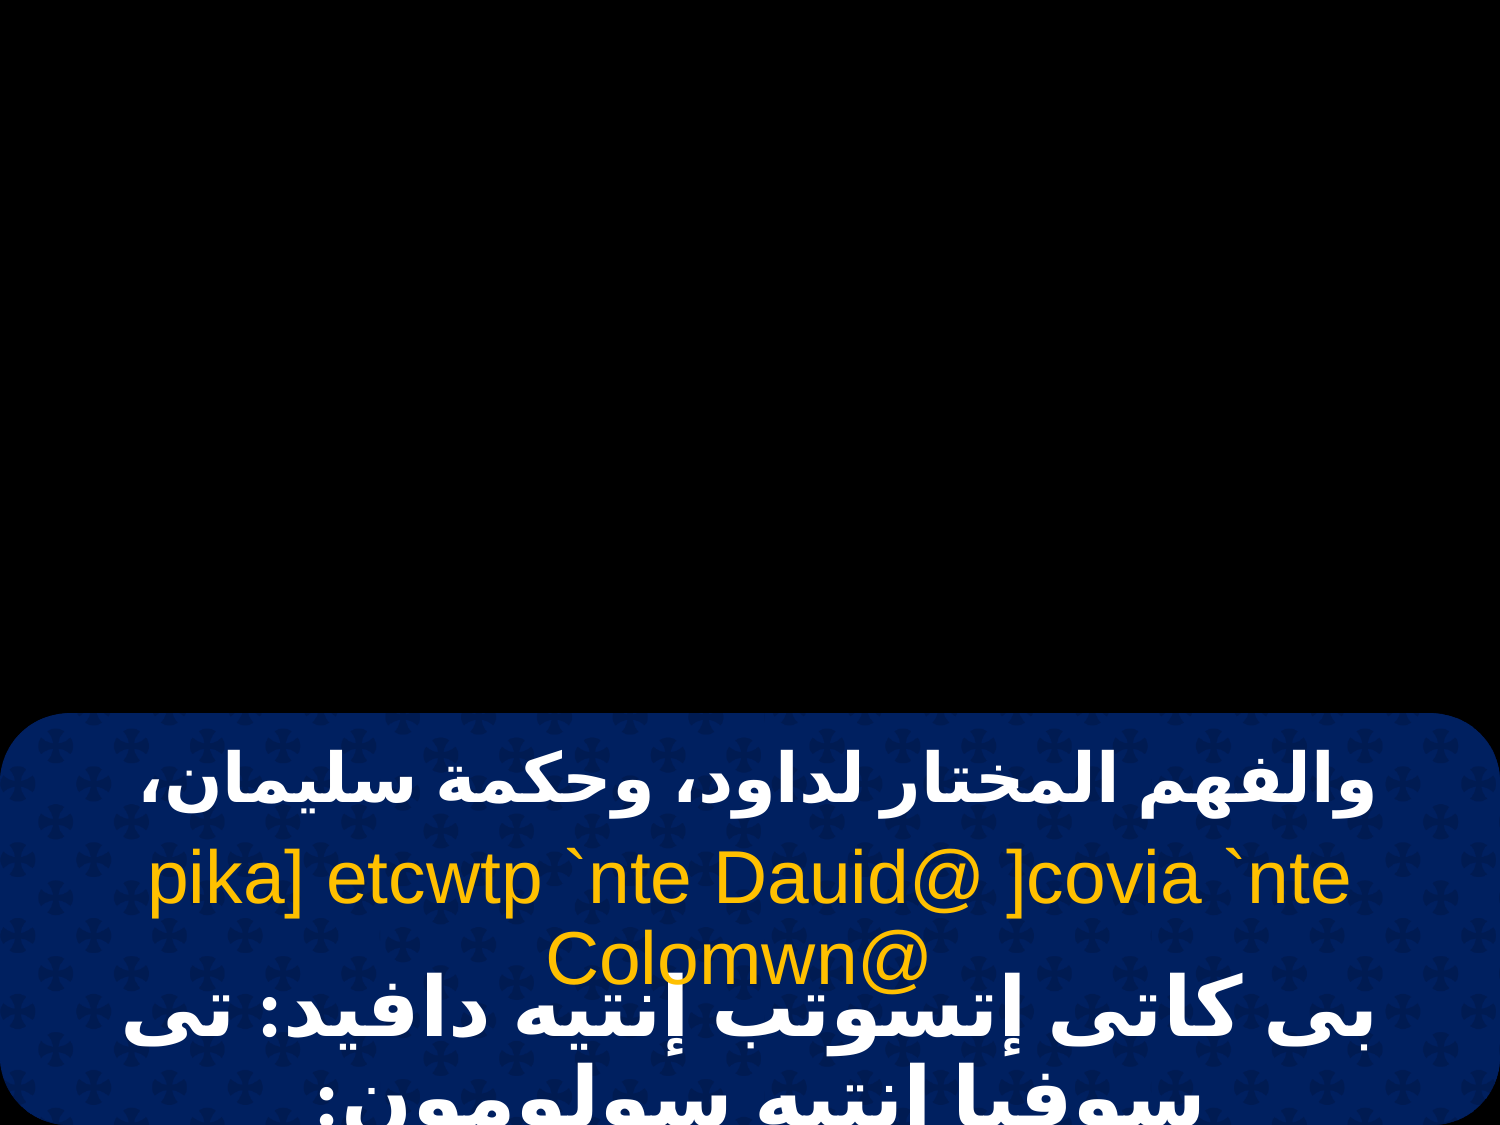

# والفهم المختار لداود، وحكمة سليمان،
pika] etcwtp `nte Dauid@ ]covia `nte Colomwn@
بى كاتى إتسوتب إنتيه دافيد: تى سوفيا إنتيه سولومون: